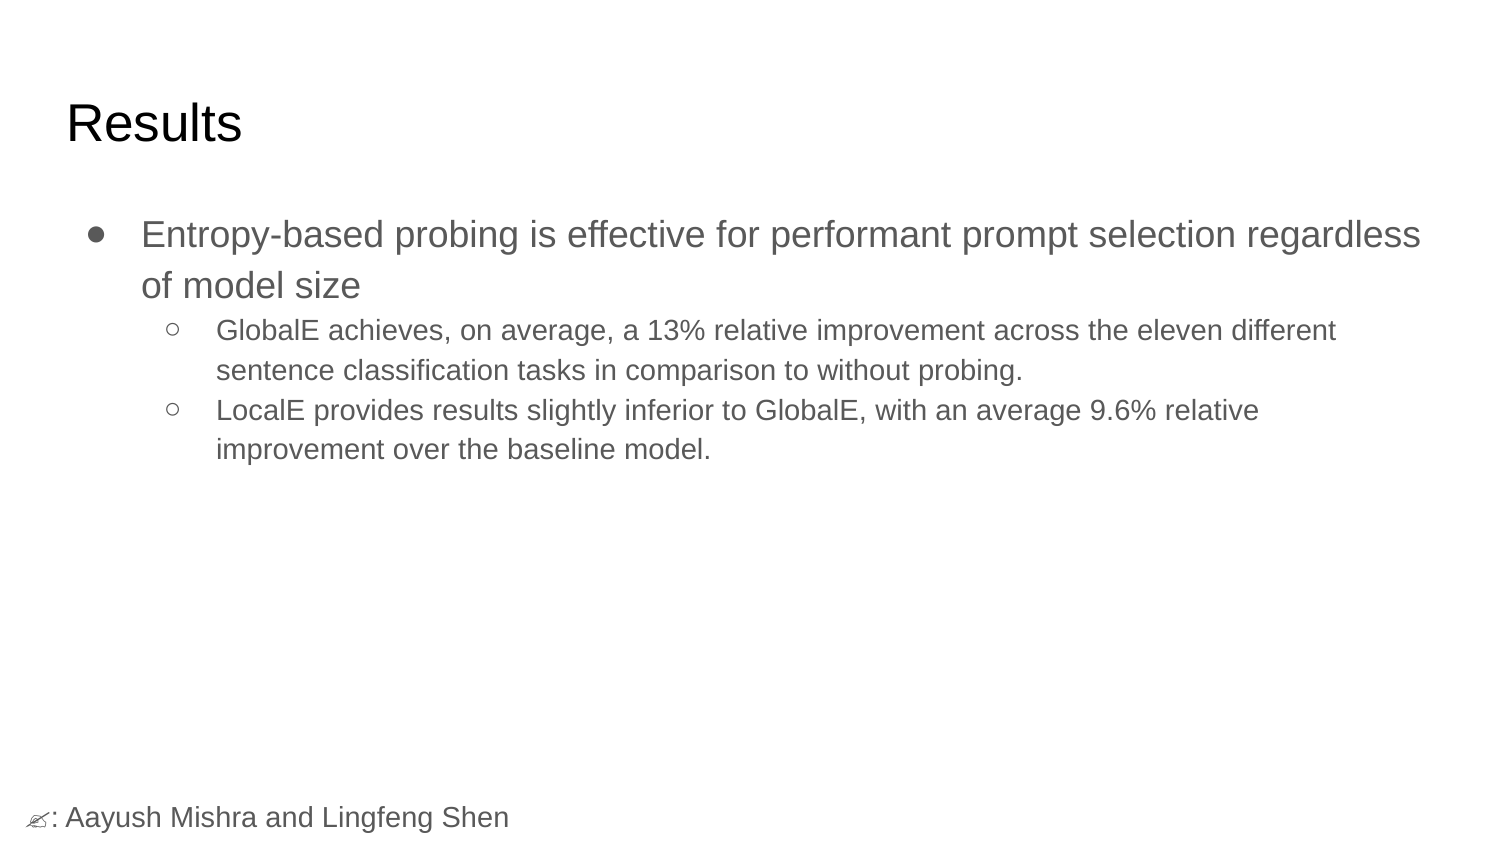

# Results
Entropy-based probing is effective for performant prompt selection regardless of model size
GlobalE achieves, on average, a 13% relative improvement across the eleven different sentence classification tasks in comparison to without probing.
LocalE provides results slightly inferior to GlobalE, with an average 9.6% relative improvement over the baseline model.
✍️: Aayush Mishra and Lingfeng Shen